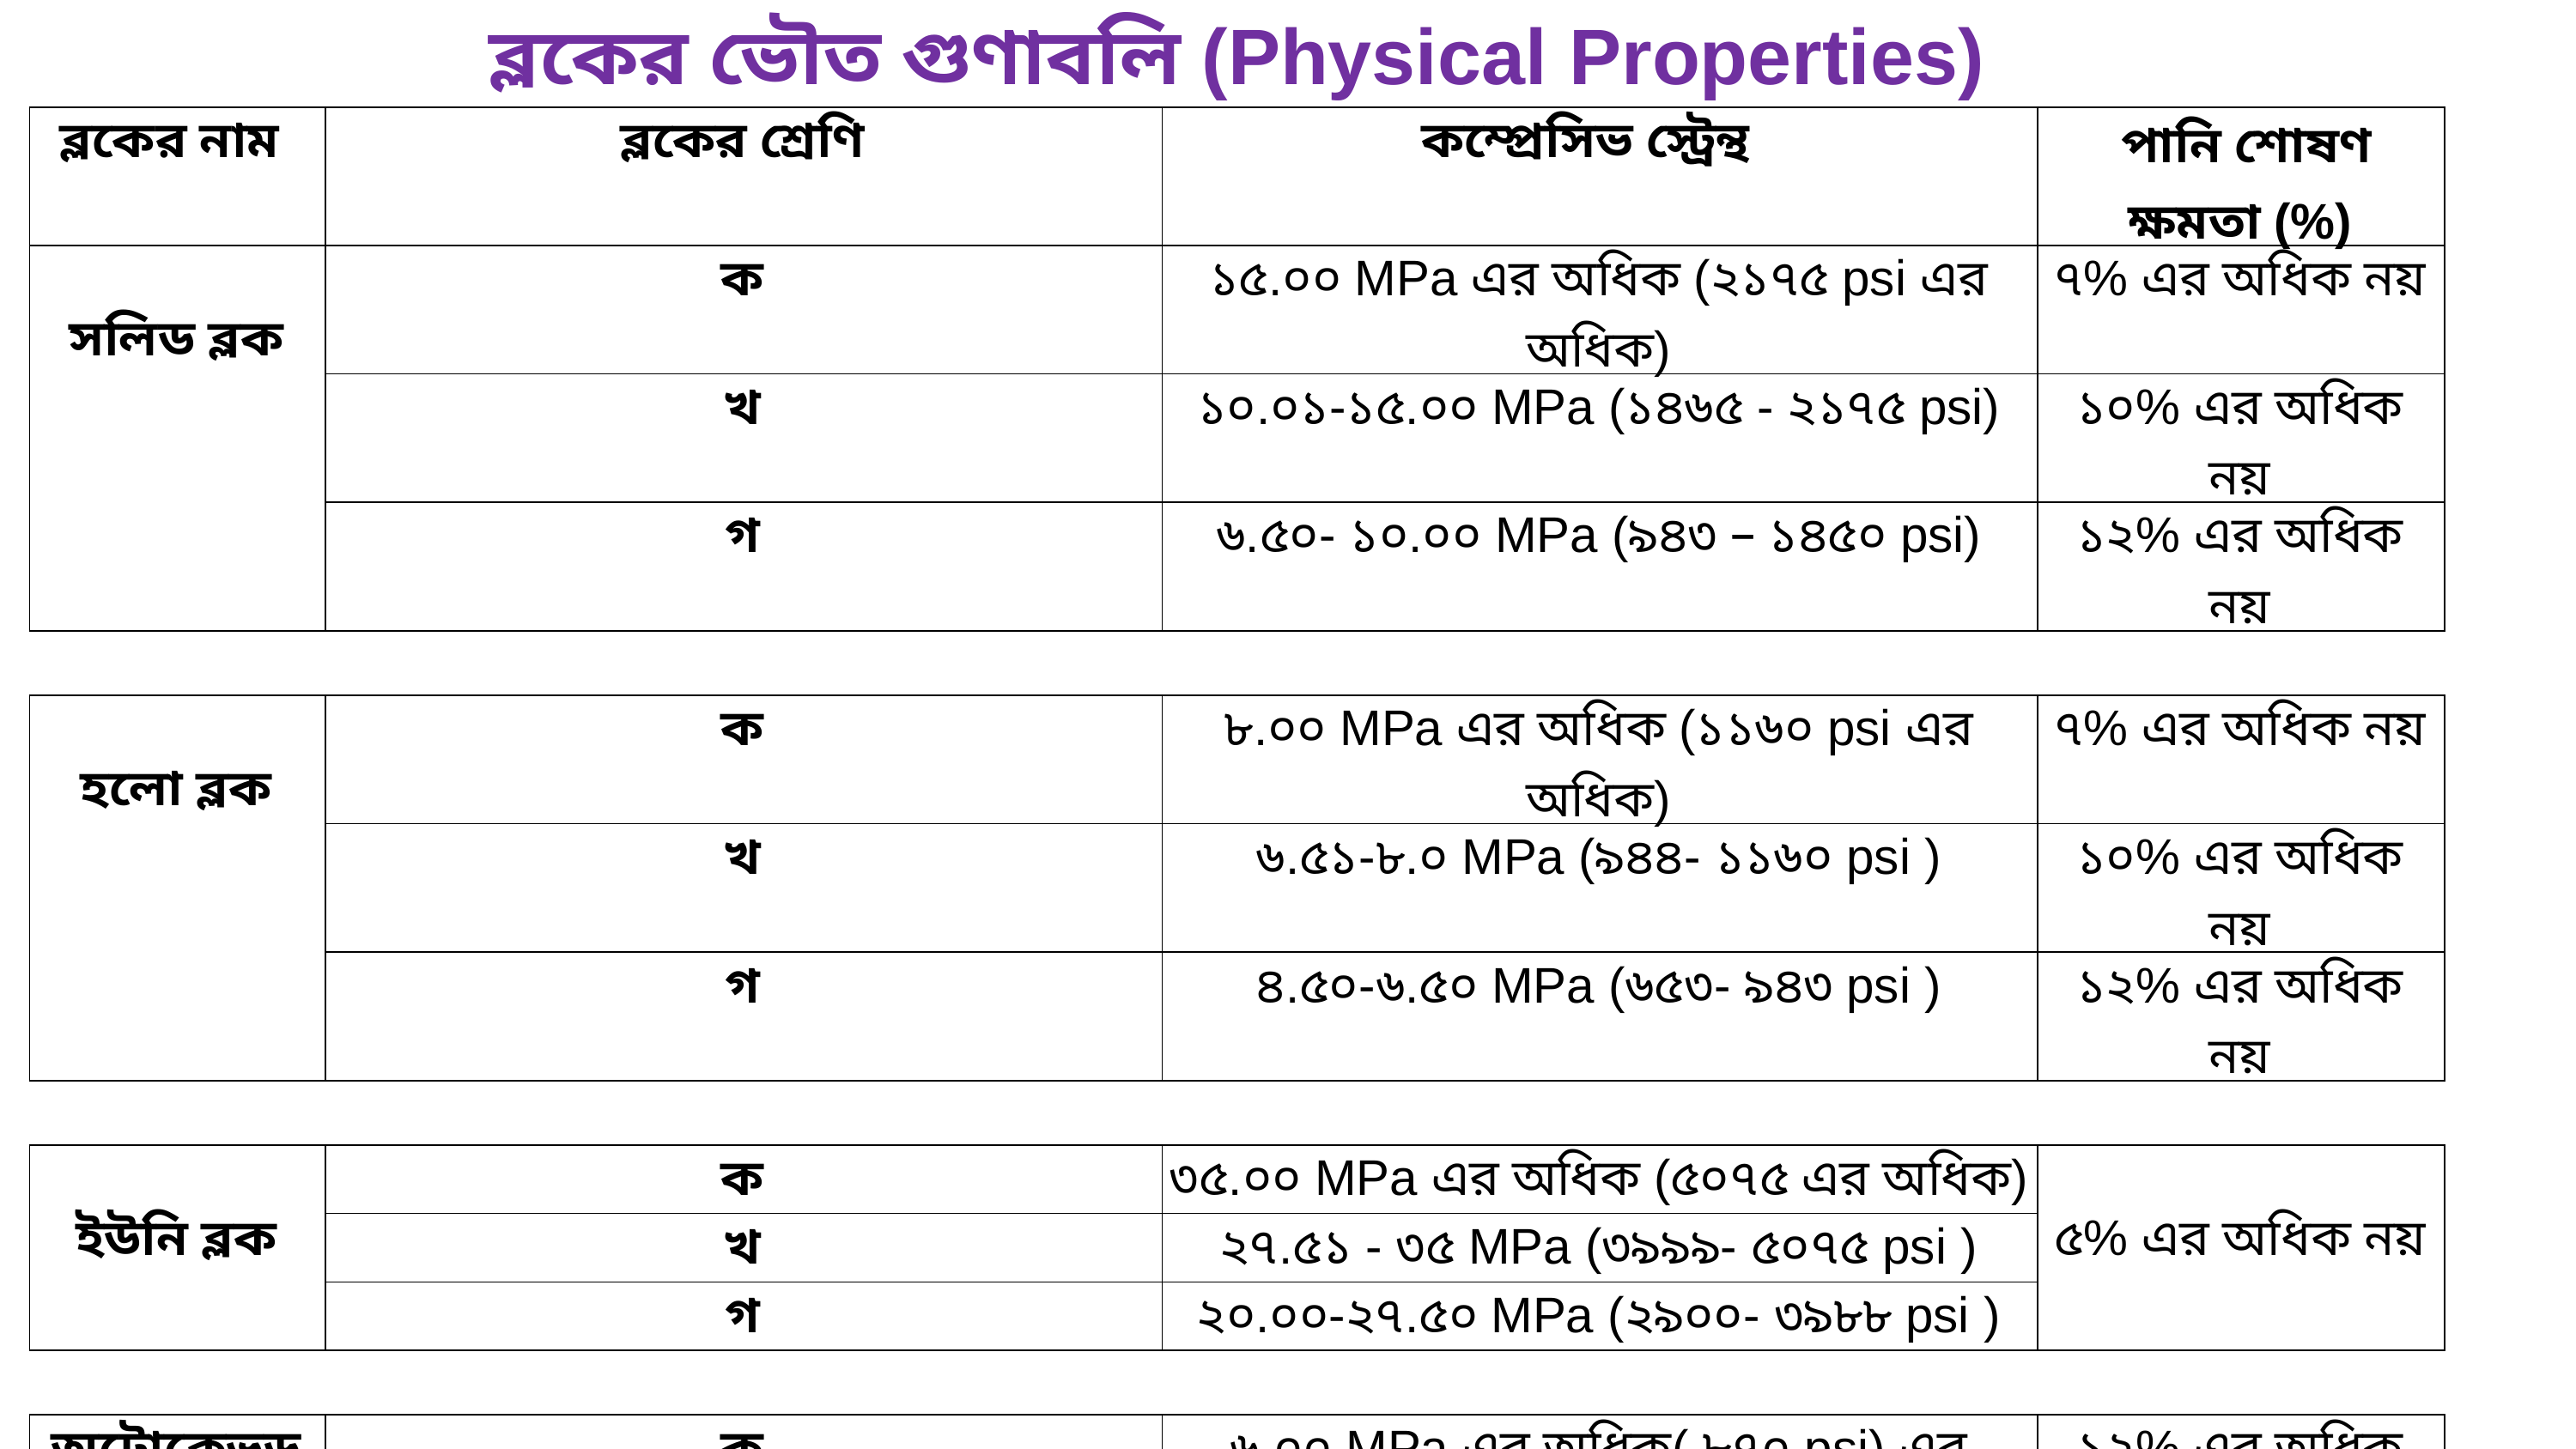

ব্লকের ভৌত গুণাবলি (Physical Properties)
| ব্লকের নাম | ব্লকের শ্রেণি | কম্প্রেসিভ স্ট্রেন্থ | পানি শোষণ ক্ষমতা (%) |
| --- | --- | --- | --- |
| সলিড ব্লক | ক | ১৫.০০ MPa এর অধিক (২১৭৫ psi এর অধিক) | ৭% এর অধিক নয় |
|  | খ | ১০.০১-১৫.০০ MPa (১৪৬৫ - ২১৭৫ psi) | ১০% এর অধিক নয় |
|  | গ | ৬.৫০- ১০.০০ MPa (৯৪৩ – ১৪৫০ psi) | ১২% এর অধিক নয় |
|  |  |  |  |
| হলো ব্লক | ক | ৮.০০ MPa এর অধিক (১১৬০ psi এর অধিক) | ৭% এর অধিক নয় |
|  | খ | ৬.৫১-৮.০ MPa (৯৪৪- ১১৬০ psi ) | ১০% এর অধিক নয় |
|  | গ | ৪.৫০-৬.৫০ MPa (৬৫৩- ৯৪৩ psi ) | ১২% এর অধিক নয় |
|  |  |  |  |
| ইউনি ব্লক | ক | ৩৫.০০ MPa এর অধিক (৫০৭৫ এর অধিক) | ৫% এর অধিক নয় |
|  | খ | ২৭.৫১ - ৩৫ MPa (৩৯৯৯- ৫০৭৫ psi ) |  |
|  | গ | ২০.০০-২৭.৫০ MPa (২৯০০- ৩৯৮৮ psi ) |  |
|  |  |  |  |
| অটোক্লেভড এরেটেড কংক্রিট ব্লক | ক | ৬.০০ MPa এর অধিক( ৮৭০ psi) এর অধিক) | ১২% এর অধিক নয় |
|  | খ | ৪.৫১-৬.০০ MPa (৬৫৪- ৮৭০ psi) | ১৩% এর অধিক নয় |
|  | গ | ২.০০-৪.৫০ MPa (২৯০ - ৬৫৩ psi) | ২০% এর অধিক নয় |
|  |  |  |  |
| কার্ব স্টোন | ক | ১৭.০০ Mpa এর অধিক (২০৩০ psi এর অধিক) | ৭% এর অধিক নয় |